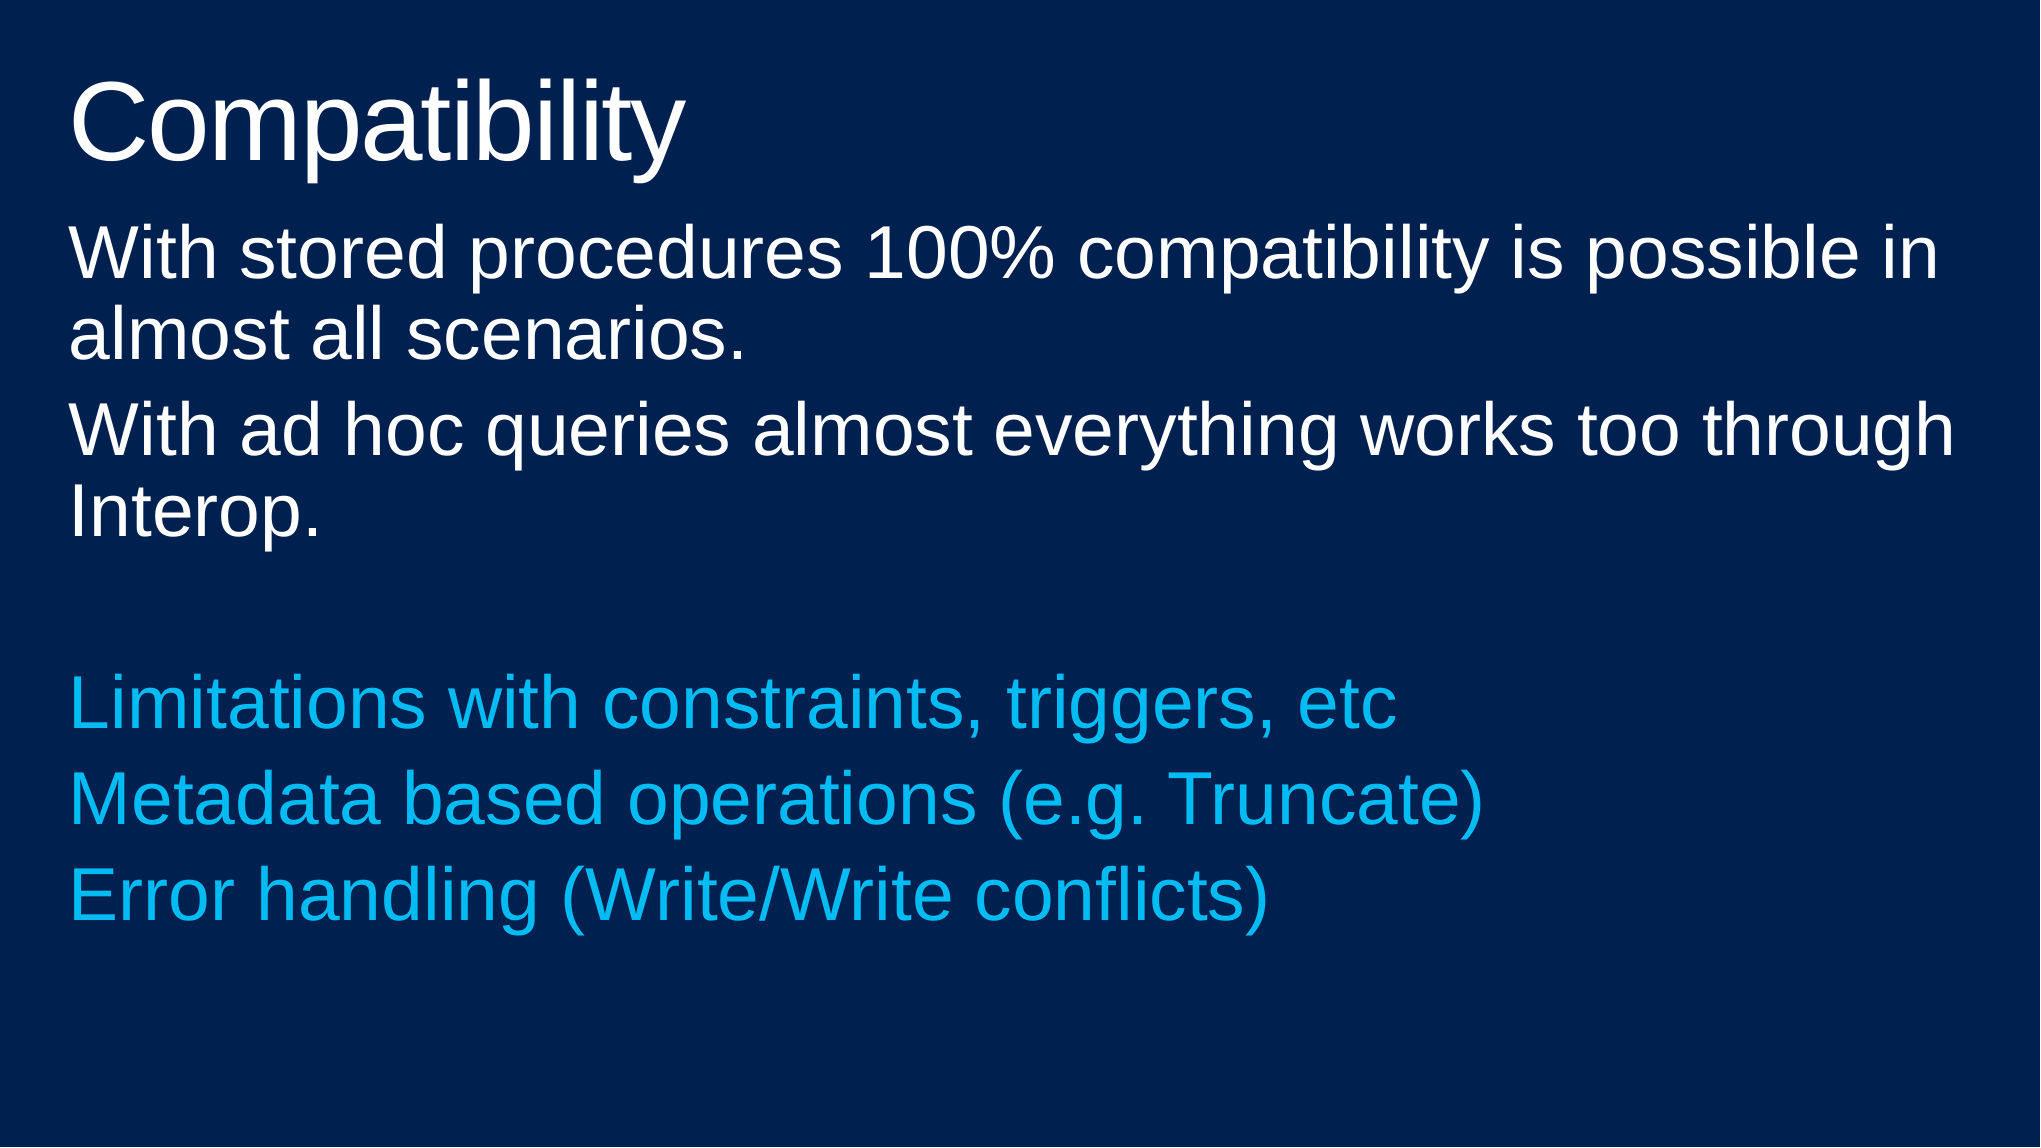

# Compatibility
With stored procedures 100% compatibility is possible in almost all scenarios.
With ad hoc queries almost everything works too through Interop.

Limitations with constraints, triggers, etc
Metadata based operations (e.g. Truncate)
Error handling (Write/Write conflicts)